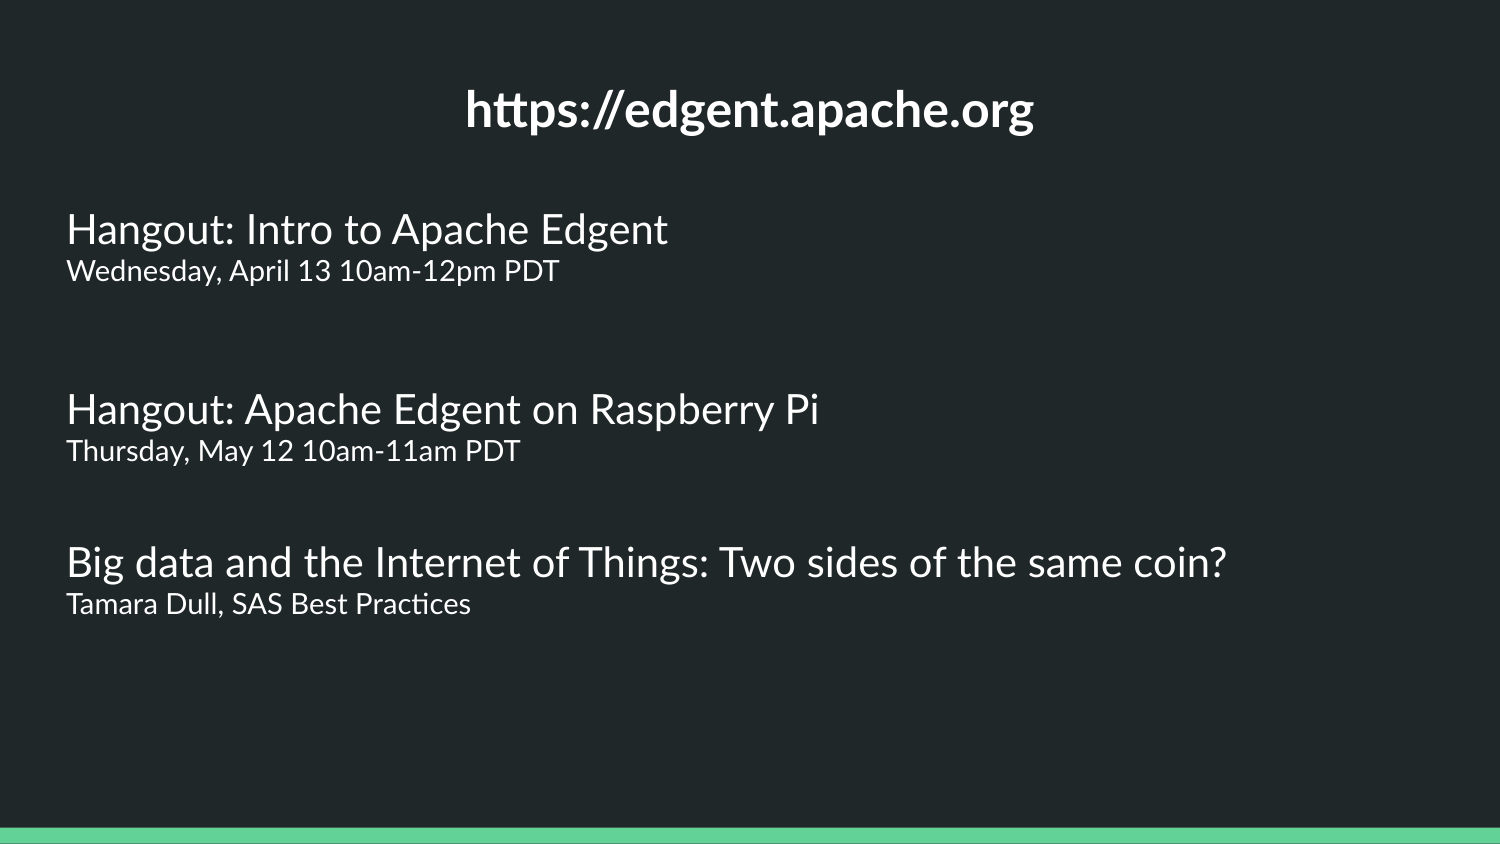

https://edgent.apache.org
Hangout: Intro to Apache Edgent
Wednesday, April 13 10am-12pm PDT

Hangout: Apache Edgent on Raspberry Pi
Thursday, May 12 10am-11am PDT
Big data and the Internet of Things: Two sides of the same coin?
Tamara Dull, SAS Best Practices